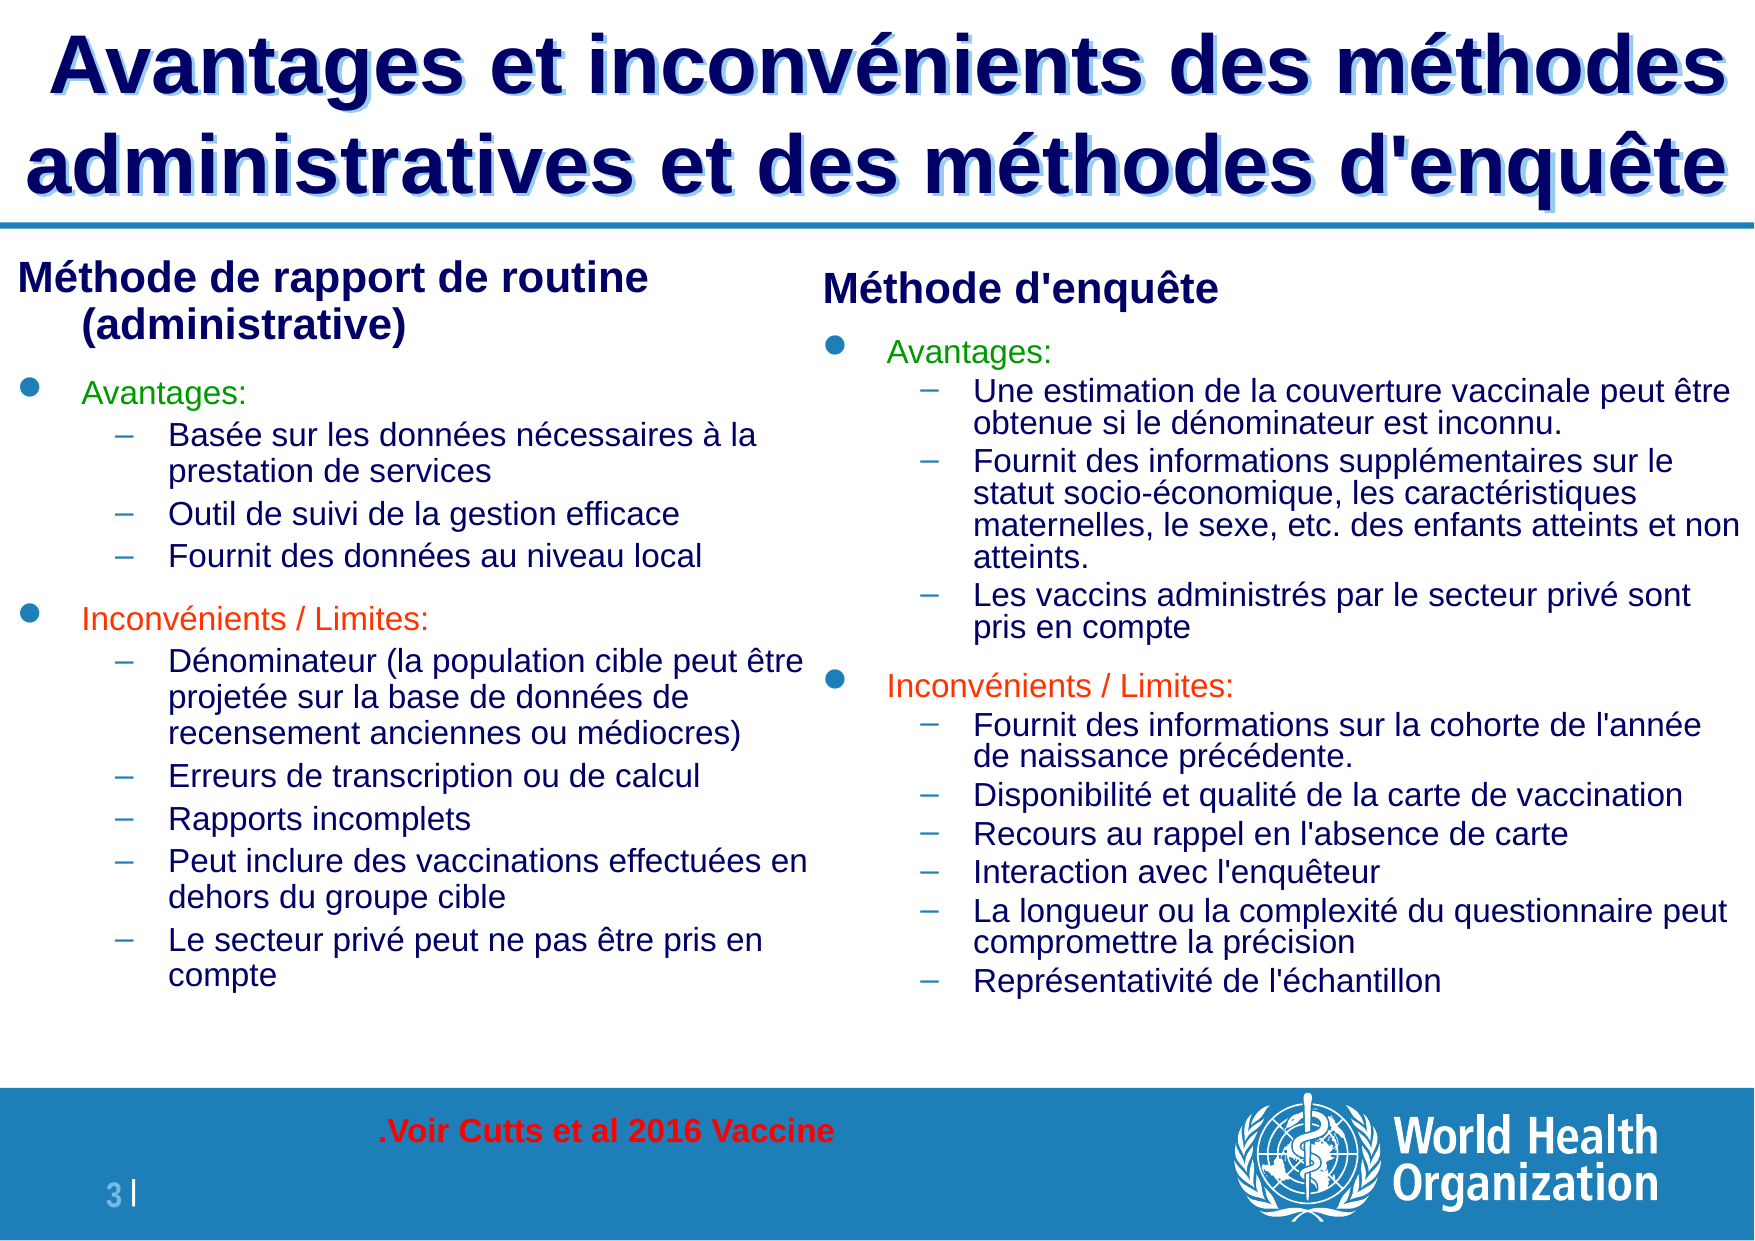

Avantages et inconvénients des méthodes administratives et des méthodes d'enquête

Méthode de rapport de routine (administrative)
Avantages:
Basée sur les données nécessaires à la prestation de services
Outil de suivi de la gestion efficace
Fournit des données au niveau local
Inconvénients / Limites:
Dénominateur (la population cible peut être projetée sur la base de données de recensement anciennes ou médiocres)
Erreurs de transcription ou de calcul
Rapports incomplets
Peut inclure des vaccinations effectuées en dehors du groupe cible
Le secteur privé peut ne pas être pris en compte

Méthode d'enquête
Avantages:
Une estimation de la couverture vaccinale peut être obtenue si le dénominateur est inconnu.
Fournit des informations supplémentaires sur le statut socio-économique, les caractéristiques maternelles, le sexe, etc. des enfants atteints et non atteints.
Les vaccins administrés par le secteur privé sont pris en compte
Inconvénients / Limites:
Fournit des informations sur la cohorte de l'année de naissance précédente.
Disponibilité et qualité de la carte de vaccination
Recours au rappel en l'absence de carte
Interaction avec l'enquêteur
La longueur ou la complexité du questionnaire peut compromettre la précision
Représentativité de l'échantillon

Voir Cutts et al 2016 Vaccine.